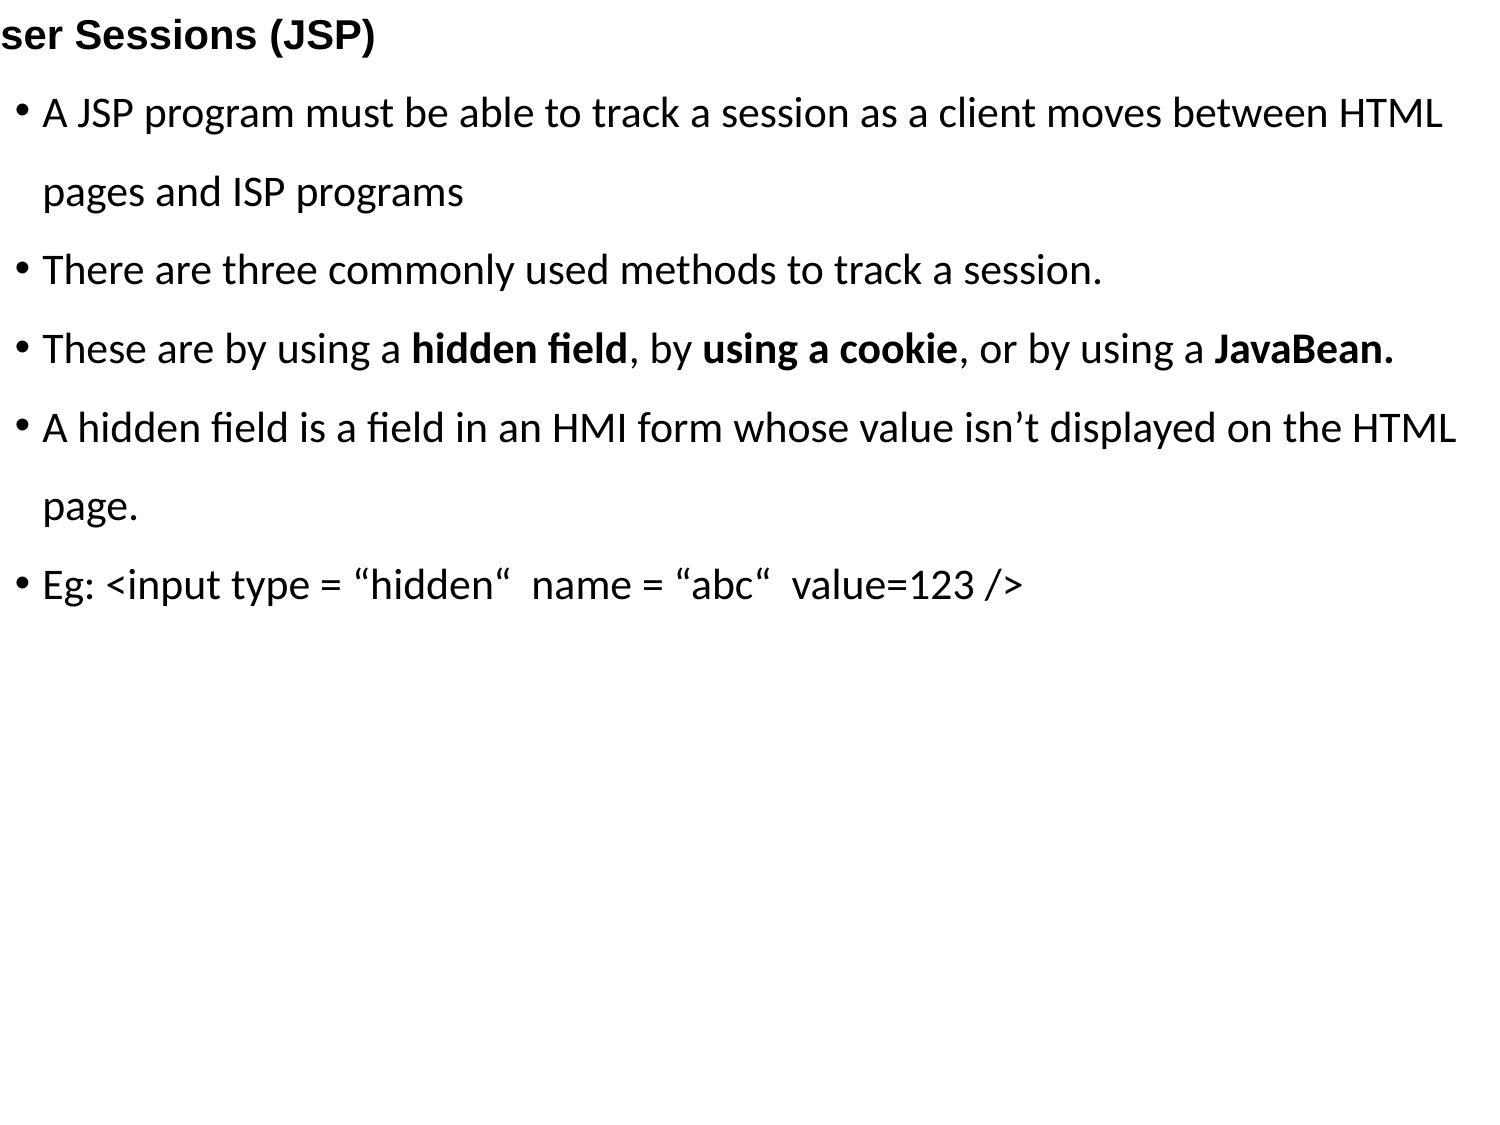

User Sessions (JSP)
A JSP program must be able to track a session as a client moves between HTML pages and ISP programs
There are three commonly used methods to track a session.
These are by using a hidden field, by using a cookie, or by using a JavaBean.
A hidden field is a field in an HMI form whose value isn’t displayed on the HTML page.
Eg: <input type = “hidden“  name = “abc“  value=123 />